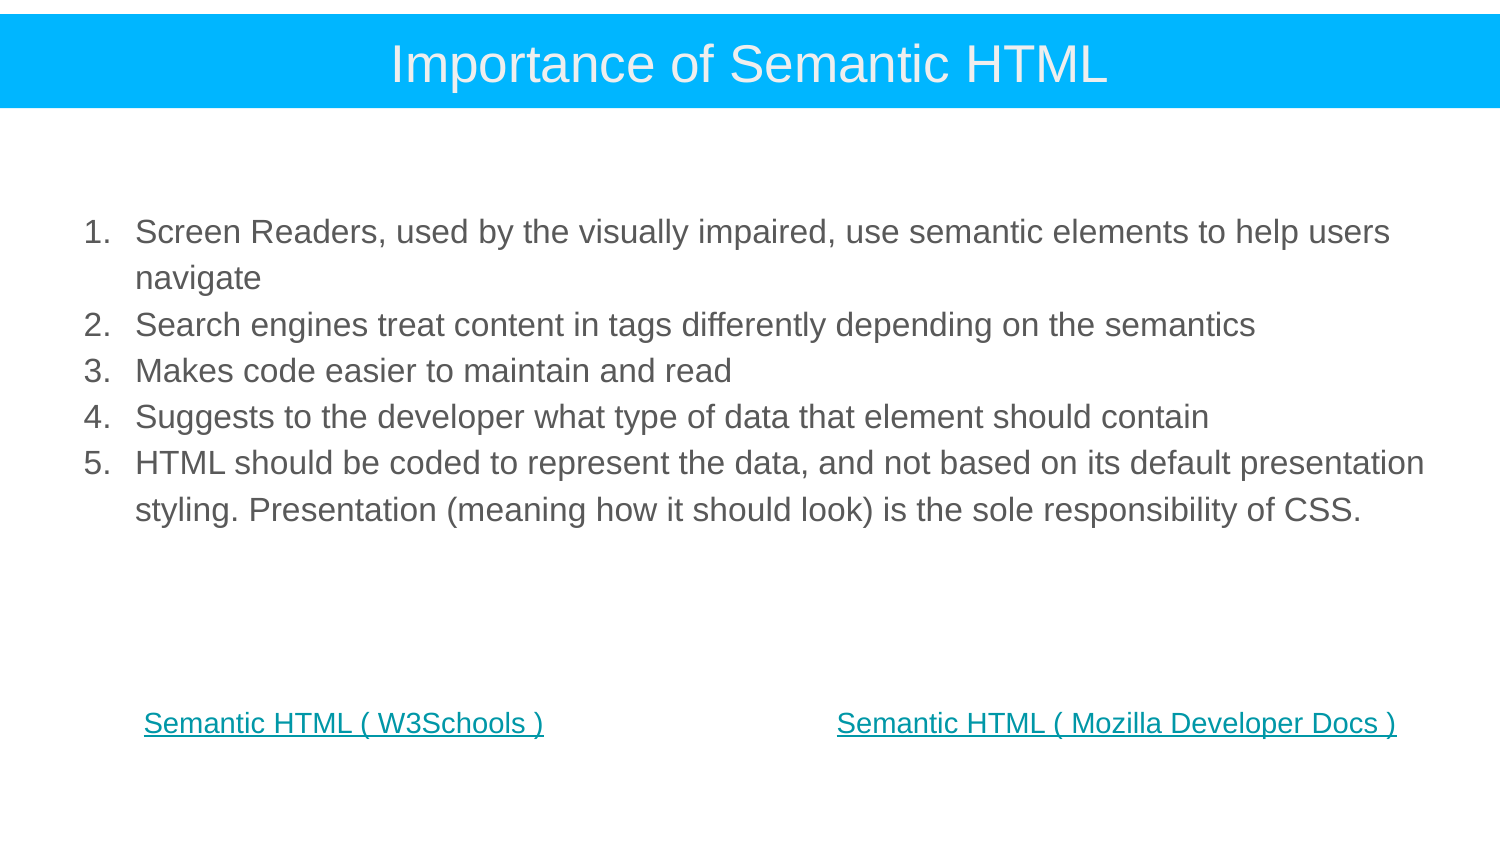

# Importance of Semantic HTML
Screen Readers, used by the visually impaired, use semantic elements to help users navigate
Search engines treat content in tags differently depending on the semantics
Makes code easier to maintain and read
Suggests to the developer what type of data that element should contain
HTML should be coded to represent the data, and not based on its default presentation styling. Presentation (meaning how it should look) is the sole responsibility of CSS.
Semantic HTML ( W3Schools )
Semantic HTML ( Mozilla Developer Docs )